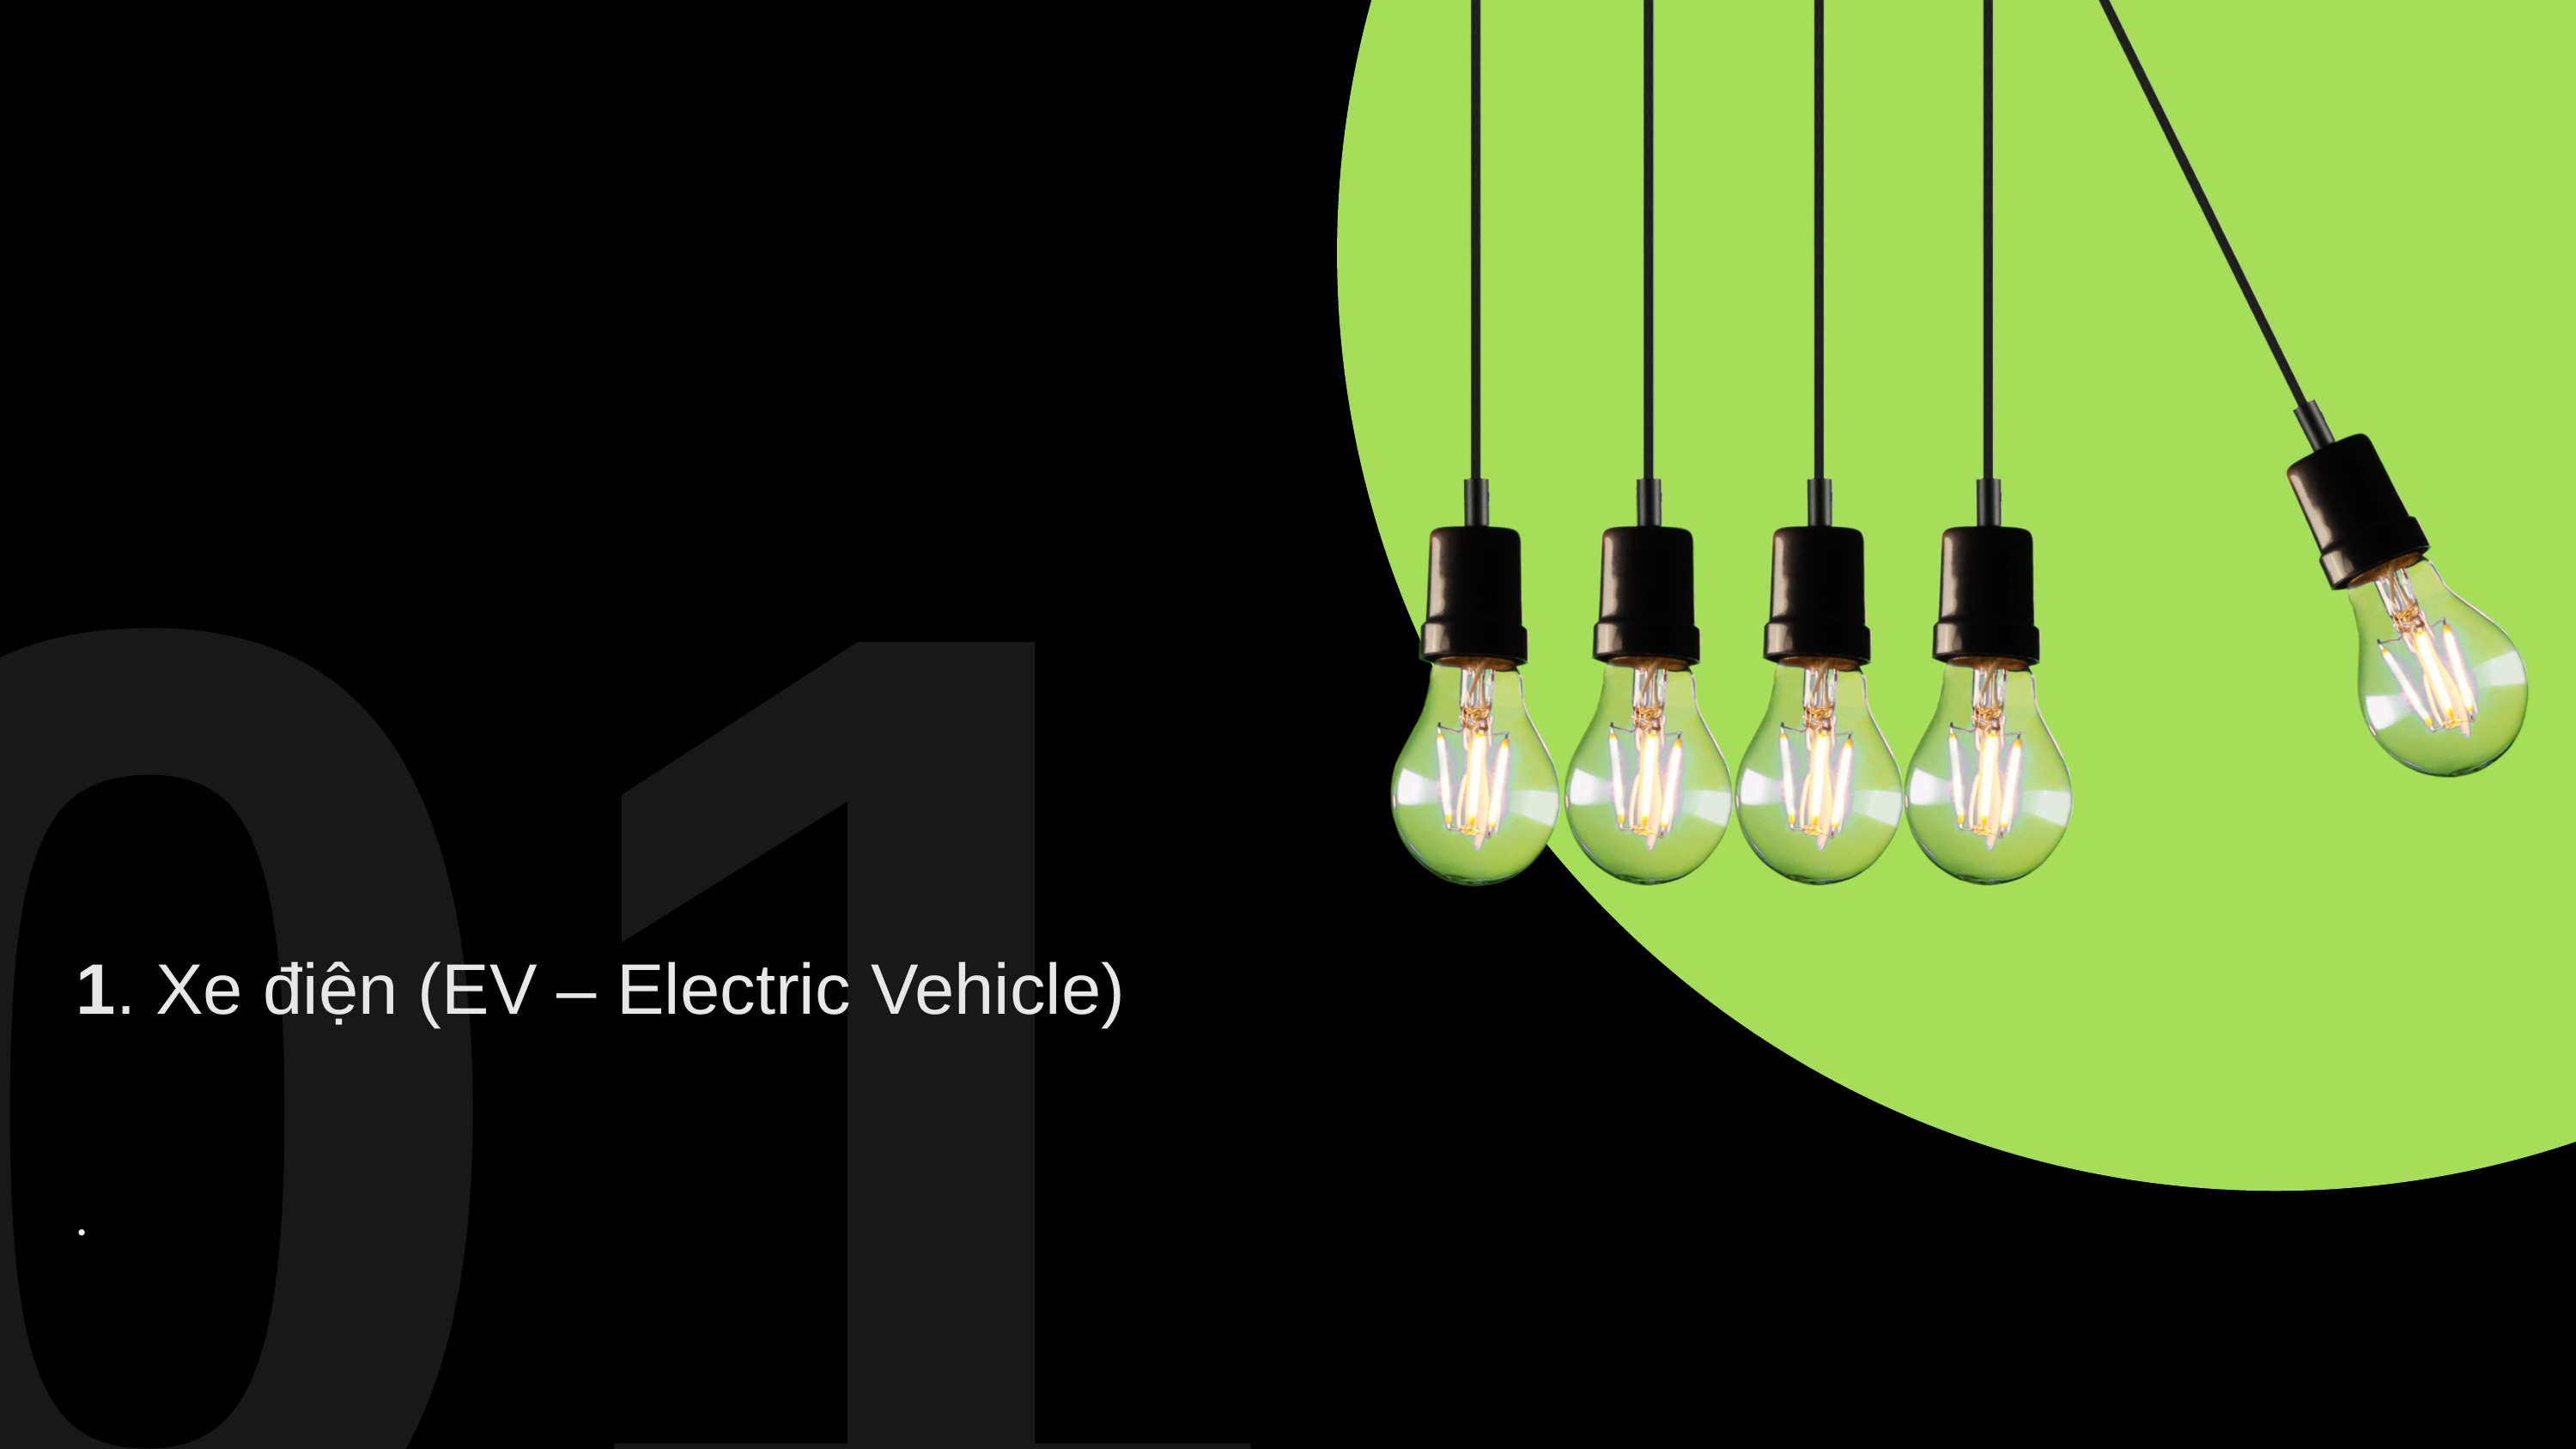

01
1. Xe điện (EV – Electric Vehicle)
.